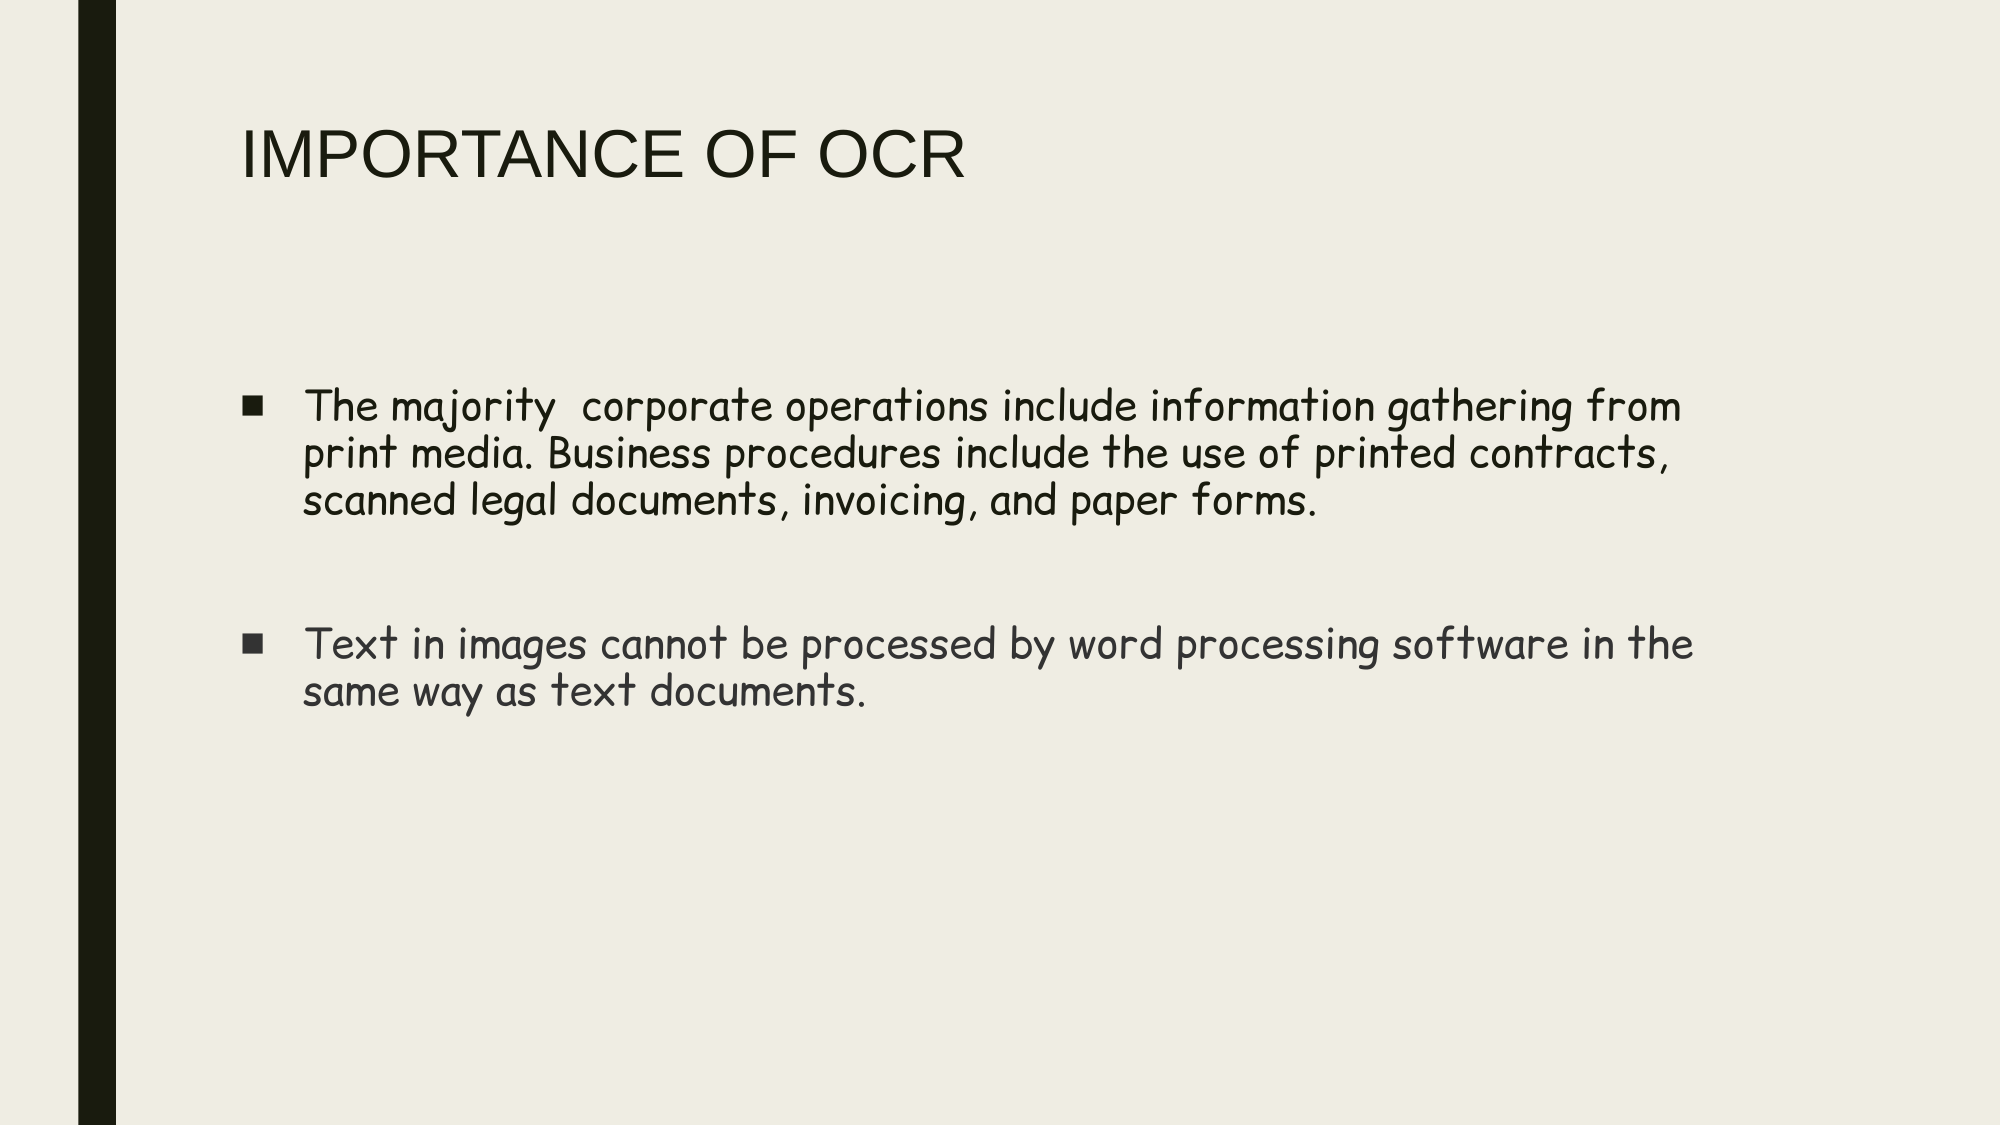

# IMPORTANCE OF OCR
The majority  corporate operations include information gathering from print media. Business procedures include the use of printed contracts, scanned legal documents, invoicing, and paper forms.

Text in images cannot be processed by word processing software in the same way as text documents.